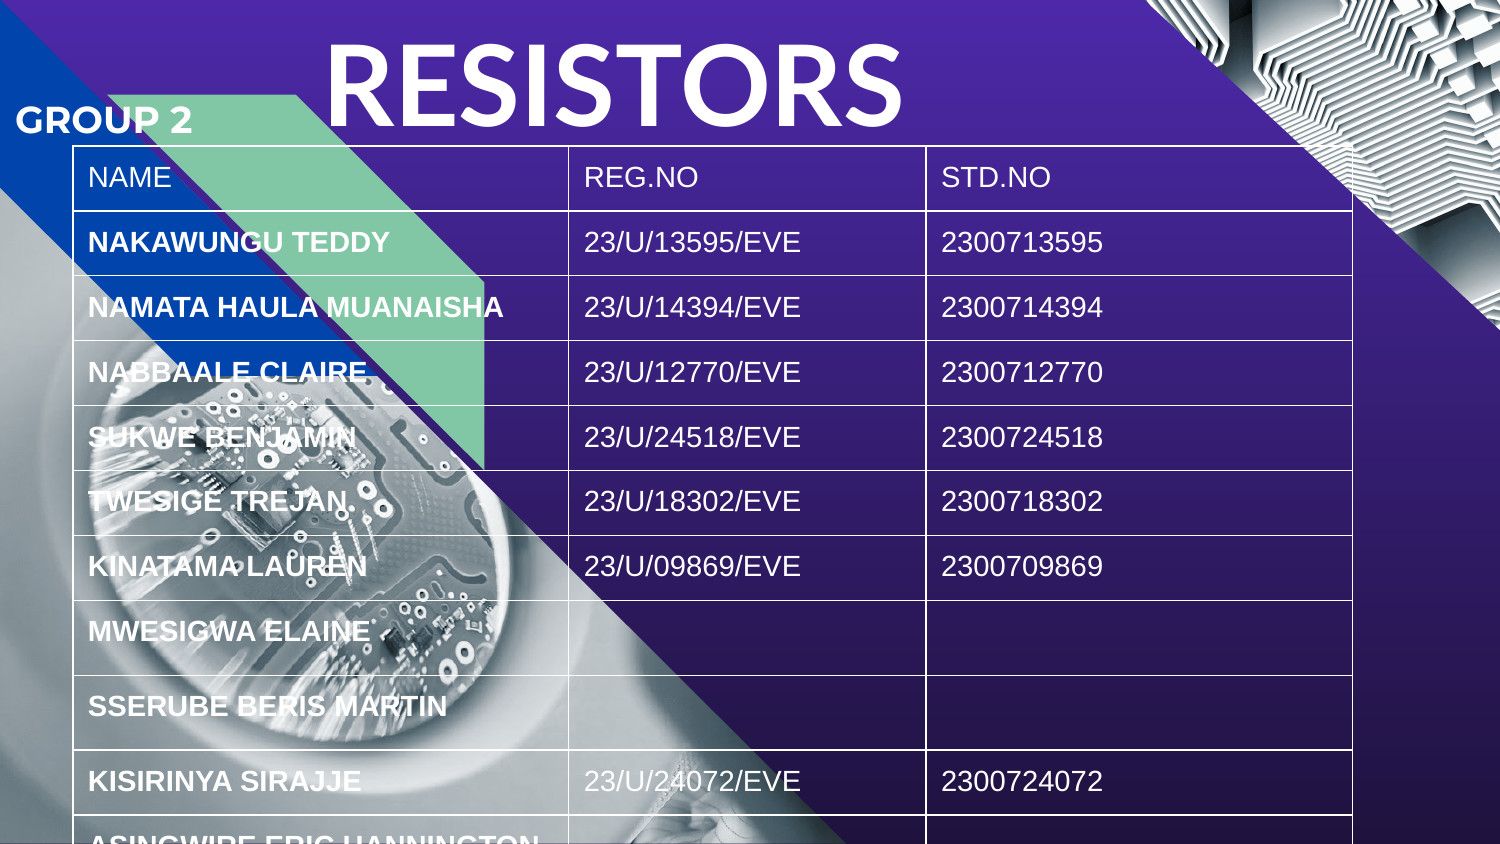

RESISTORS
# GROUP 2
| NAME | REG.NO | STD.NO |
| --- | --- | --- |
| NAKAWUNGU TEDDY | 23/U/13595/EVE | 2300713595 |
| NAMATA HAULA MUANAISHA | 23/U/14394/EVE | 2300714394 |
| NABBAALE CLAIRE | 23/U/12770/EVE | 2300712770 |
| SUKWE BENJAMIN | 23/U/24518/EVE | 2300724518 |
| TWESIGE TREJAN | 23/U/18302/EVE | 2300718302 |
| KINATAMA LAUREN | 23/U/09869/EVE | 2300709869 |
| MWESIGWA ELAINE |  |  |
| SSERUBE BERIS MARTIN |  |  |
| KISIRINYA SIRAJJE | 23/U/24072/EVE | 2300724072 |
| ASINGWIRE ERIC HANNINGTON |  |  |